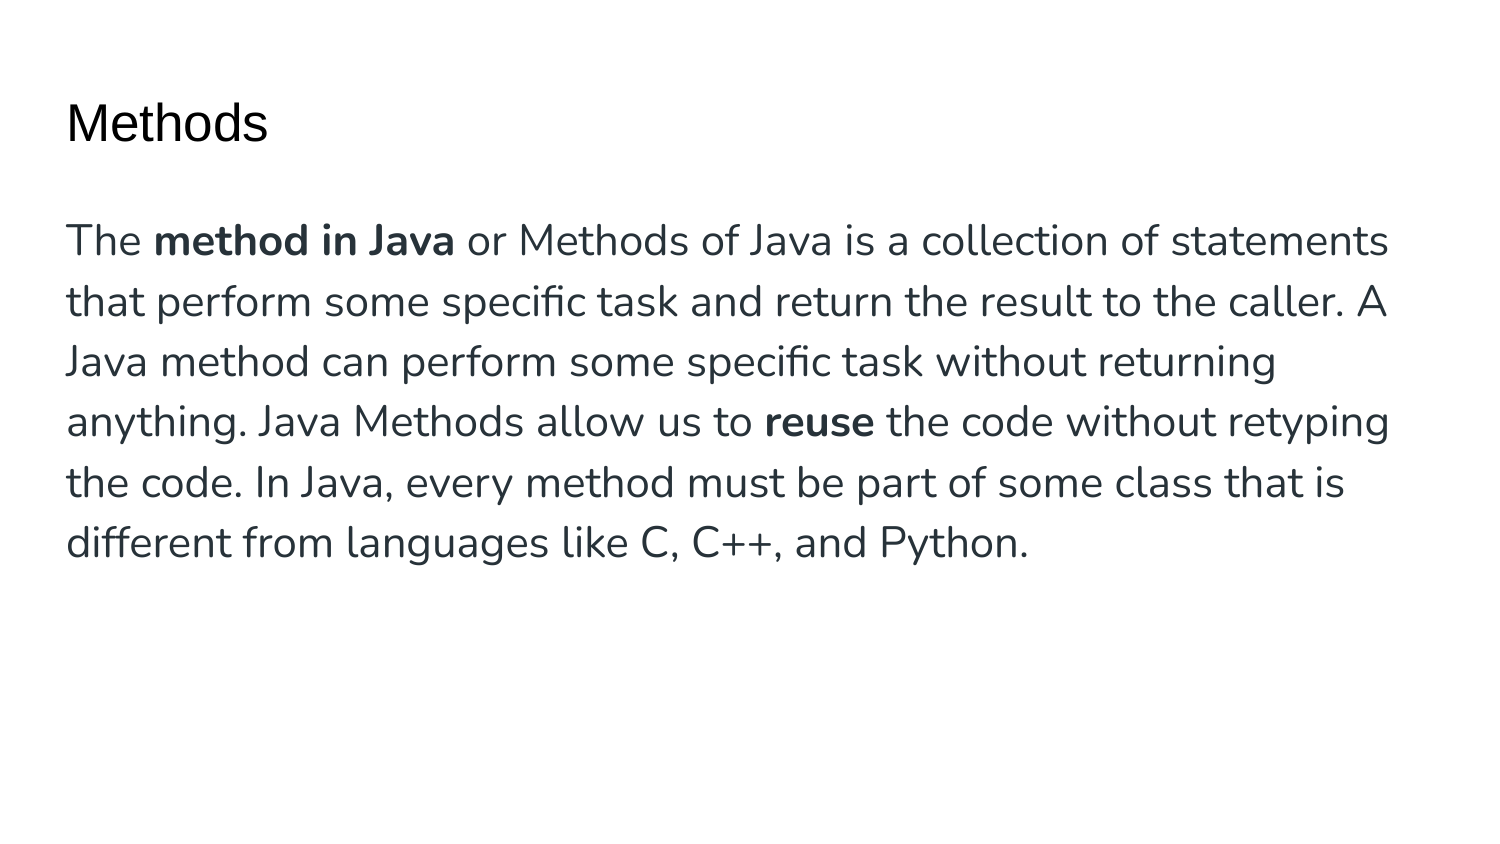

# Methods
The method in Java or Methods of Java is a collection of statements that perform some specific task and return the result to the caller. A Java method can perform some specific task without returning anything. Java Methods allow us to reuse the code without retyping the code. In Java, every method must be part of some class that is different from languages like C, C++, and Python.